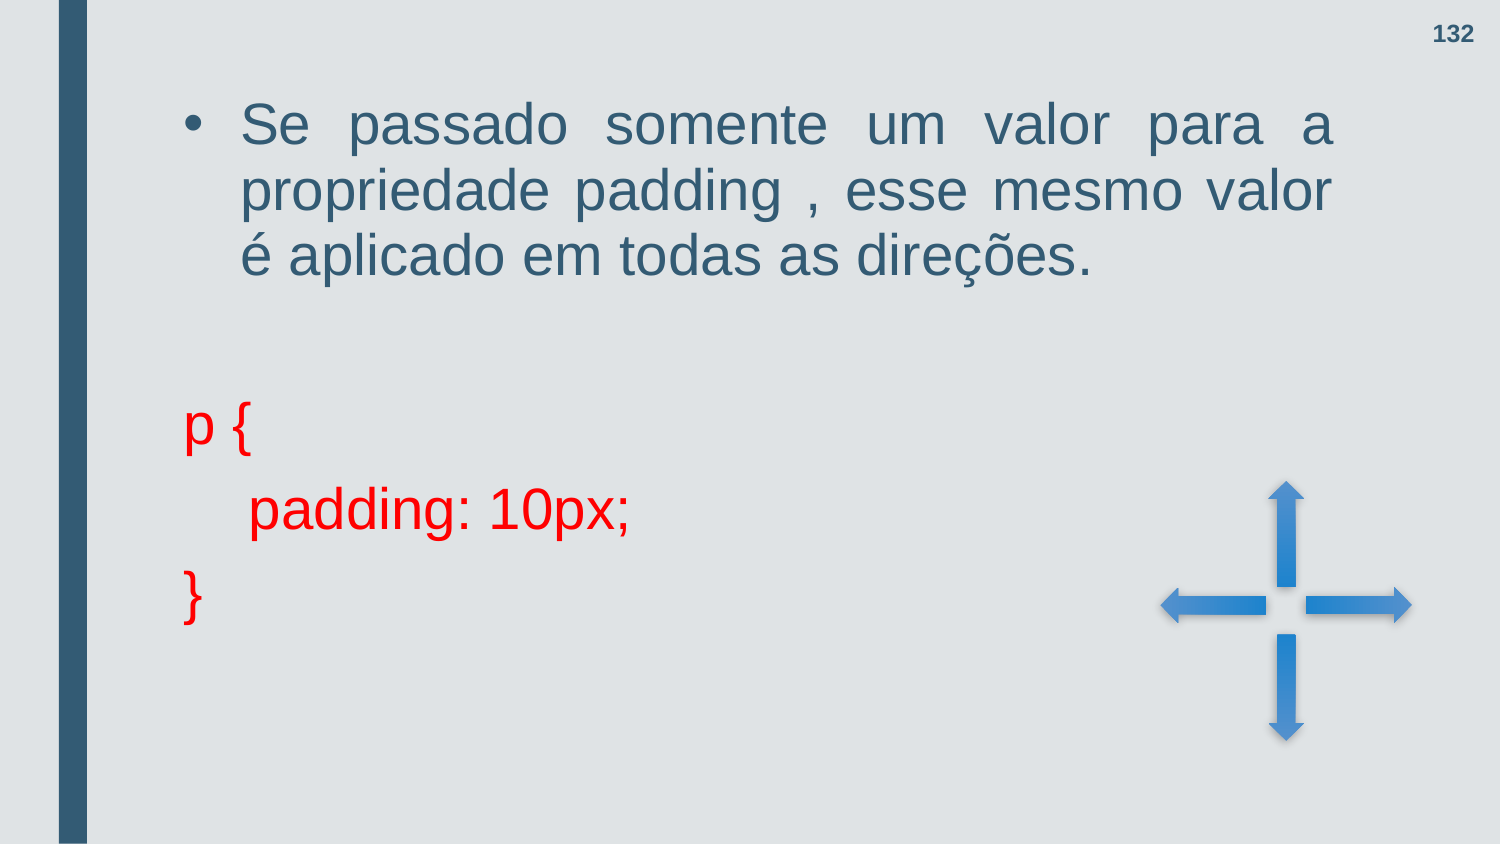

132
Se passado somente um valor para a propriedade padding , esse mesmo valor é aplicado em todas as direções.

p {
    padding: 10px;
}